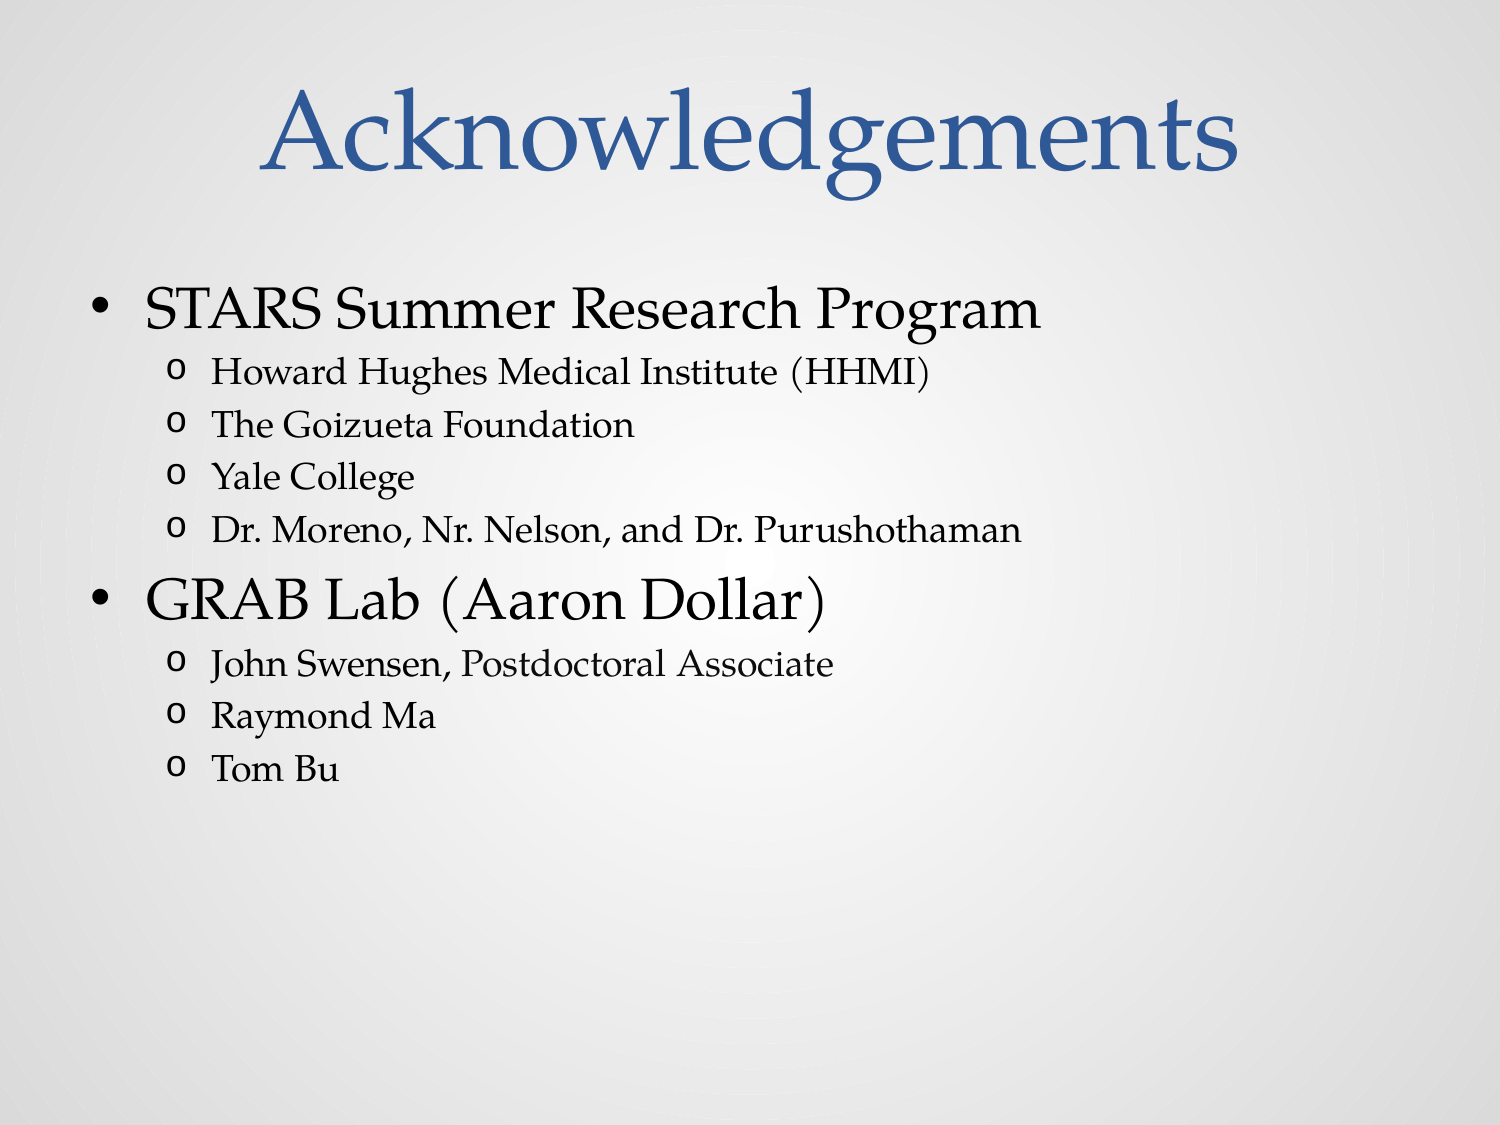

# Acknowledgements
STARS Summer Research Program
Howard Hughes Medical Institute (HHMI)
The Goizueta Foundation
Yale College
Dr. Moreno, Nr. Nelson, and Dr. Purushothaman
GRAB Lab (Aaron Dollar)
John Swensen, Postdoctoral Associate
Raymond Ma
Tom Bu